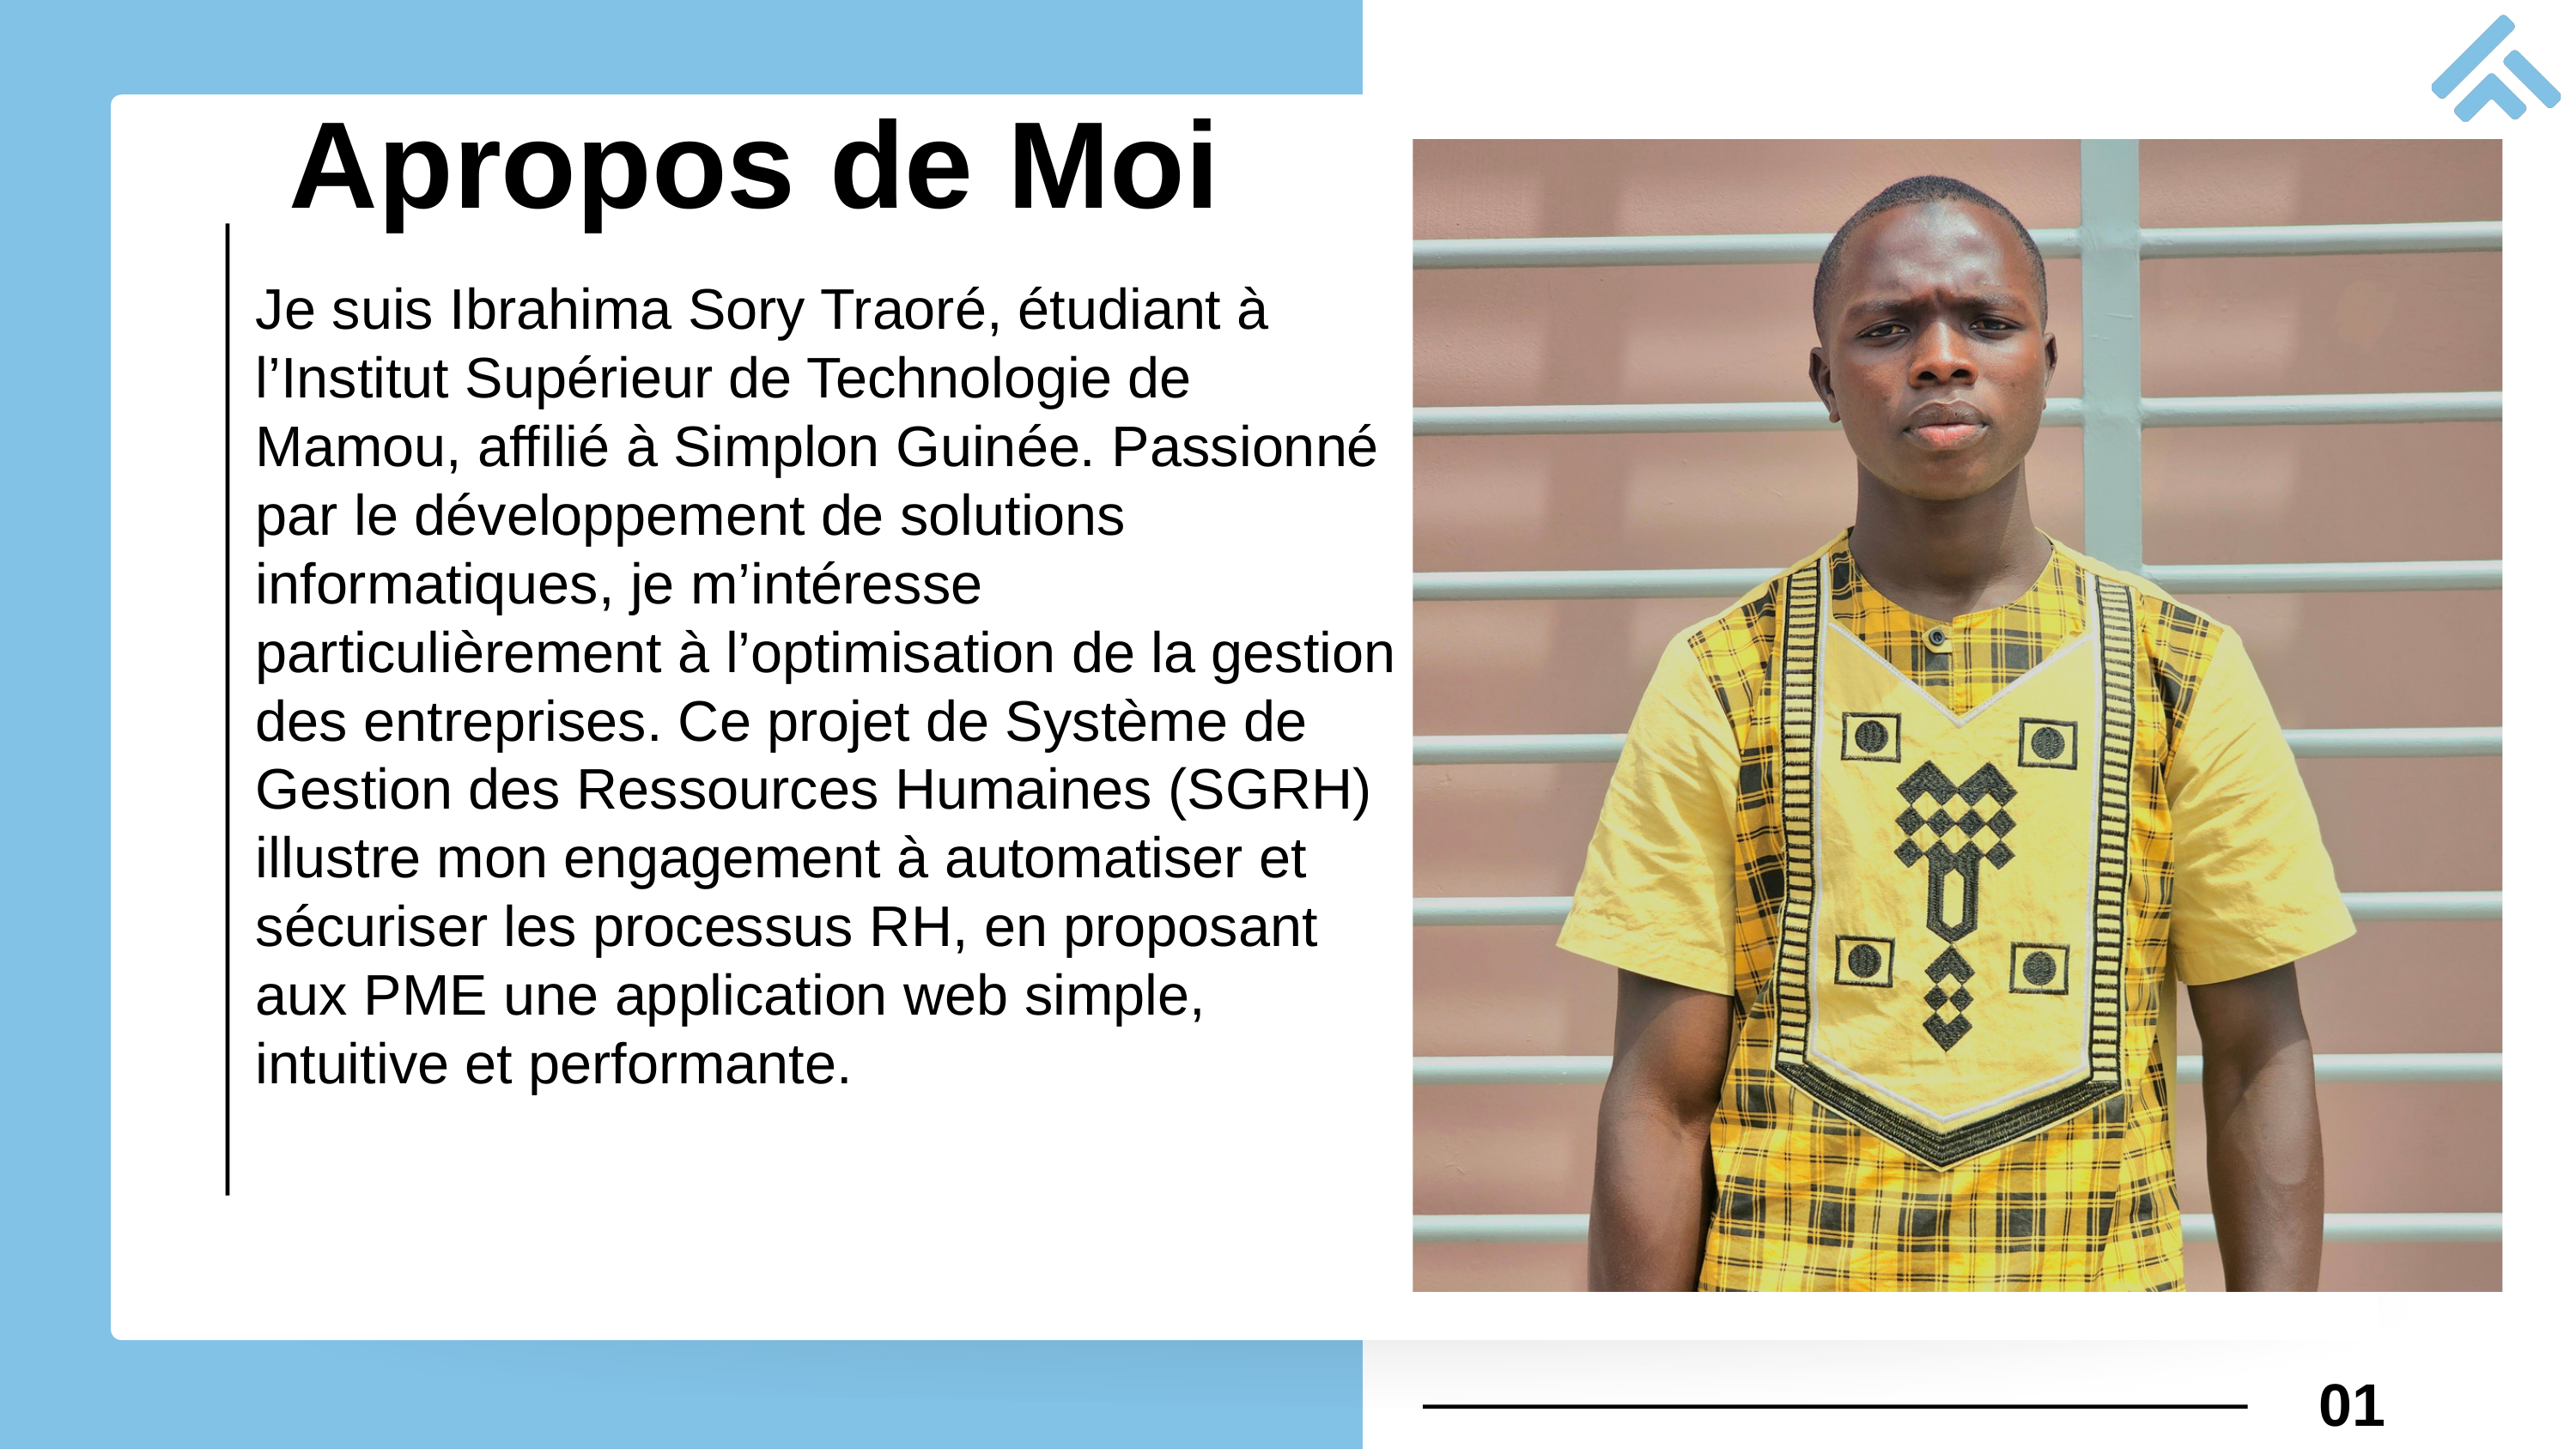

Apropos de Moi

Je suis Ibrahima Sory Traoré, étudiant à l’Institut Supérieur de Technologie de Mamou, affilié à Simplon Guinée. Passionné par le développement de solutions informatiques, je m’intéresse particulièrement à l’optimisation de la gestion des entreprises. Ce projet de Système de Gestion des Ressources Humaines (SGRH) illustre mon engagement à automatiser et sécuriser les processus RH, en proposant aux PME une application web simple, intuitive et performante.

01